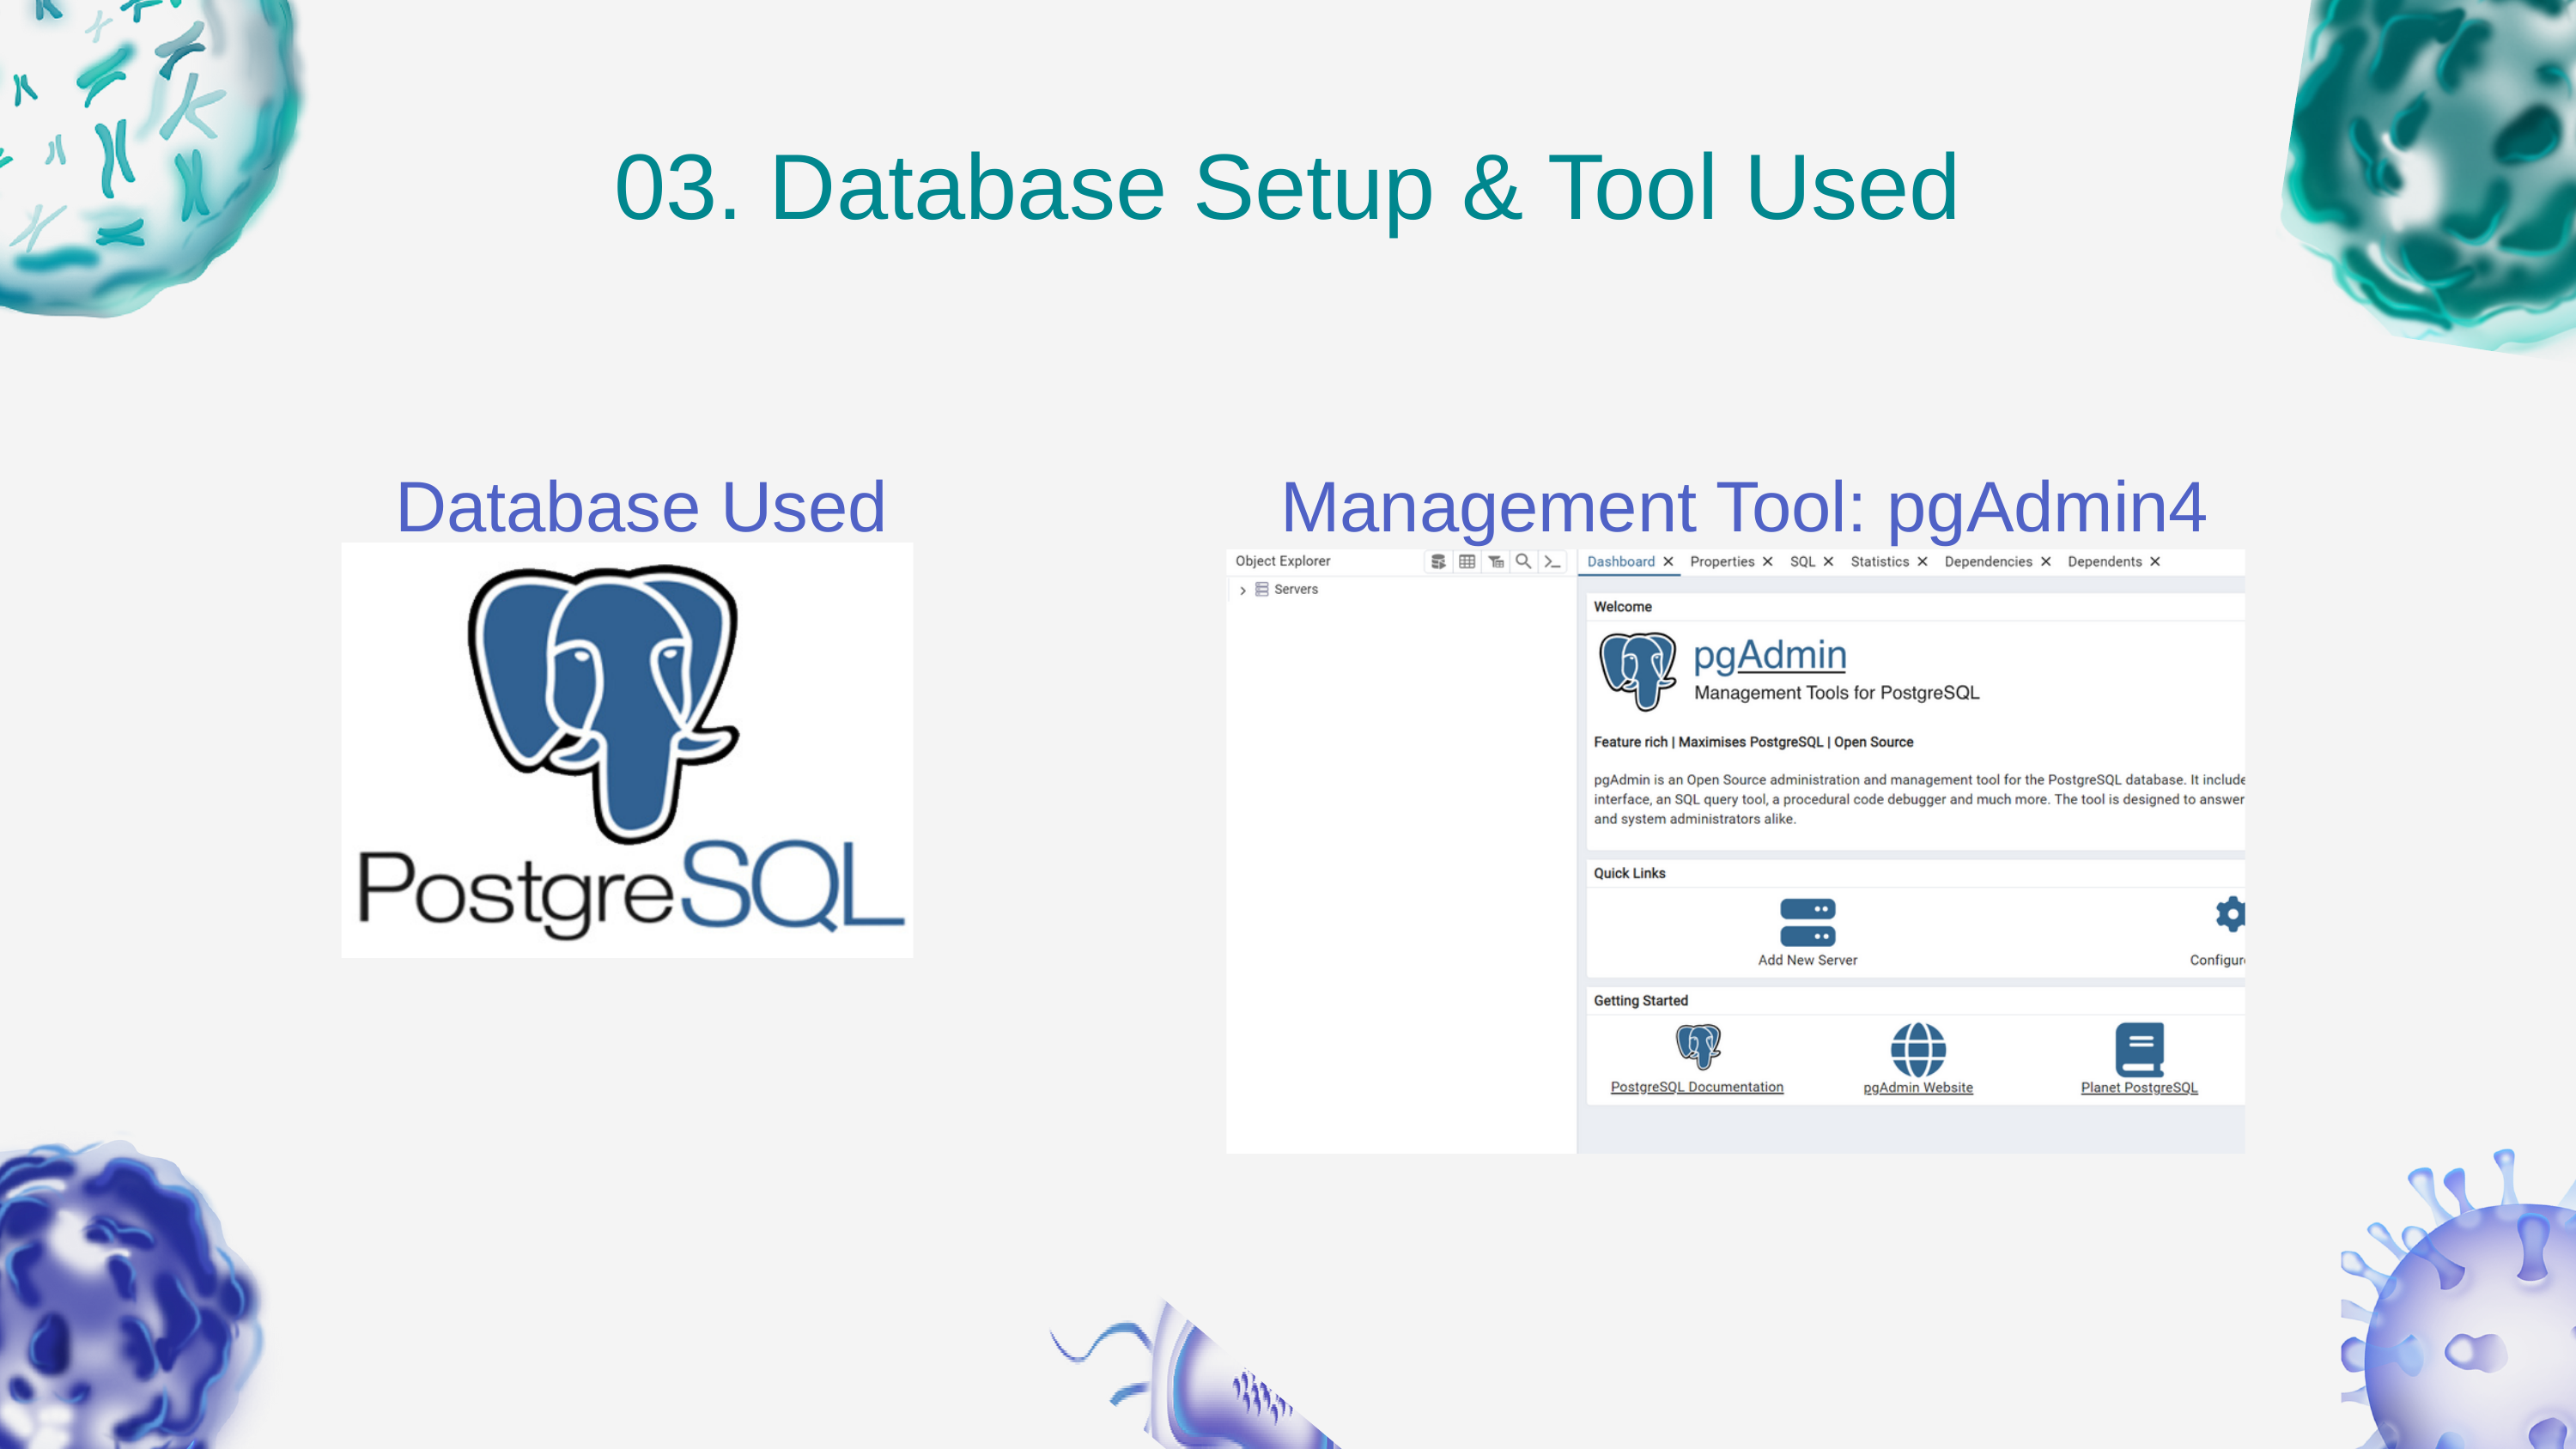

03. Database Setup & Tool Used
Database Used
Management Tool: pgAdmin4